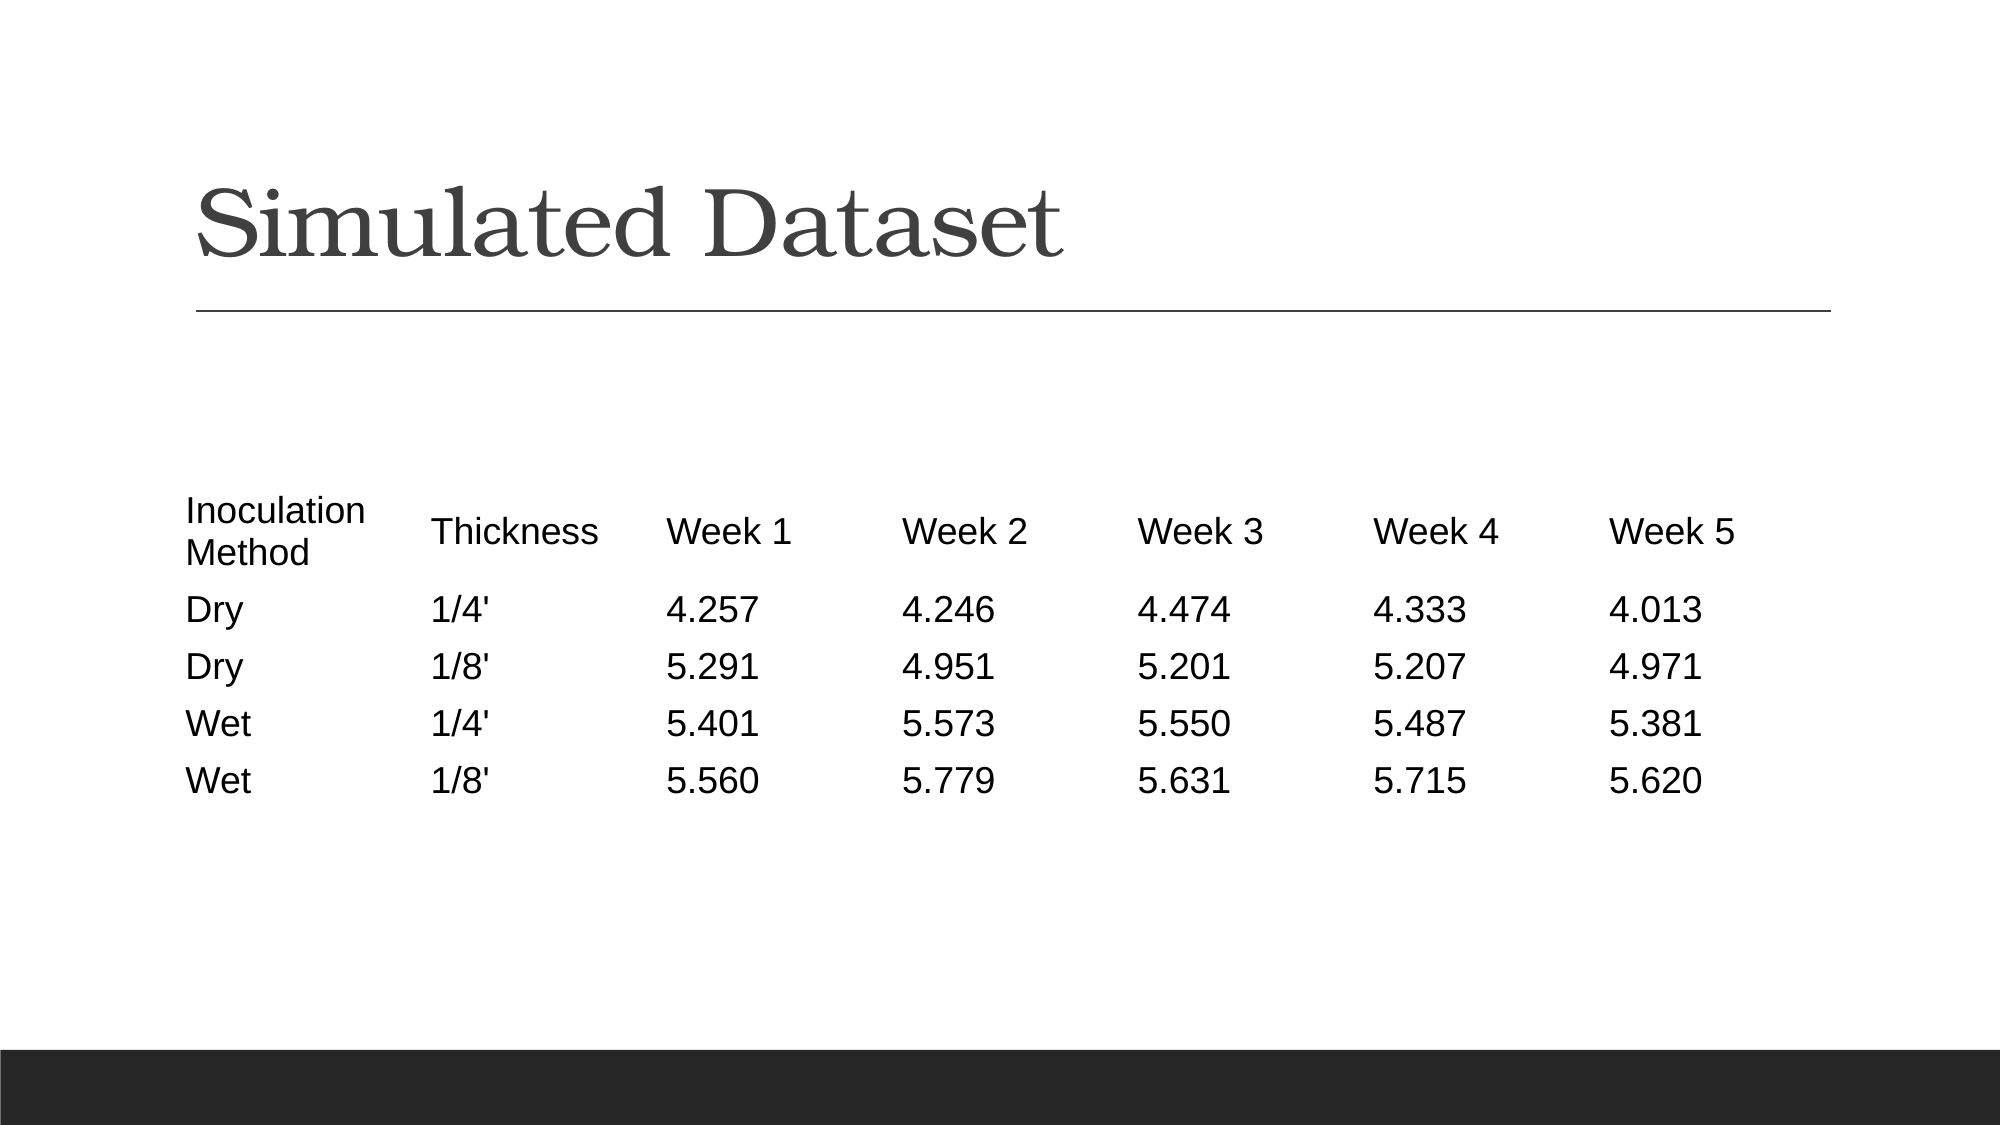

# Simulated Dataset
| Inoculation Method | Thickness | Week 1 | Week 2 | Week 3 | Week 4 | Week 5 |
| --- | --- | --- | --- | --- | --- | --- |
| Dry | 1/4' | 4.257 | 4.246 | 4.474 | 4.333 | 4.013 |
| Dry | 1/8' | 5.291 | 4.951 | 5.201 | 5.207 | 4.971 |
| Wet | 1/4' | 5.401 | 5.573 | 5.550 | 5.487 | 5.381 |
| Wet | 1/8' | 5.560 | 5.779 | 5.631 | 5.715 | 5.620 |